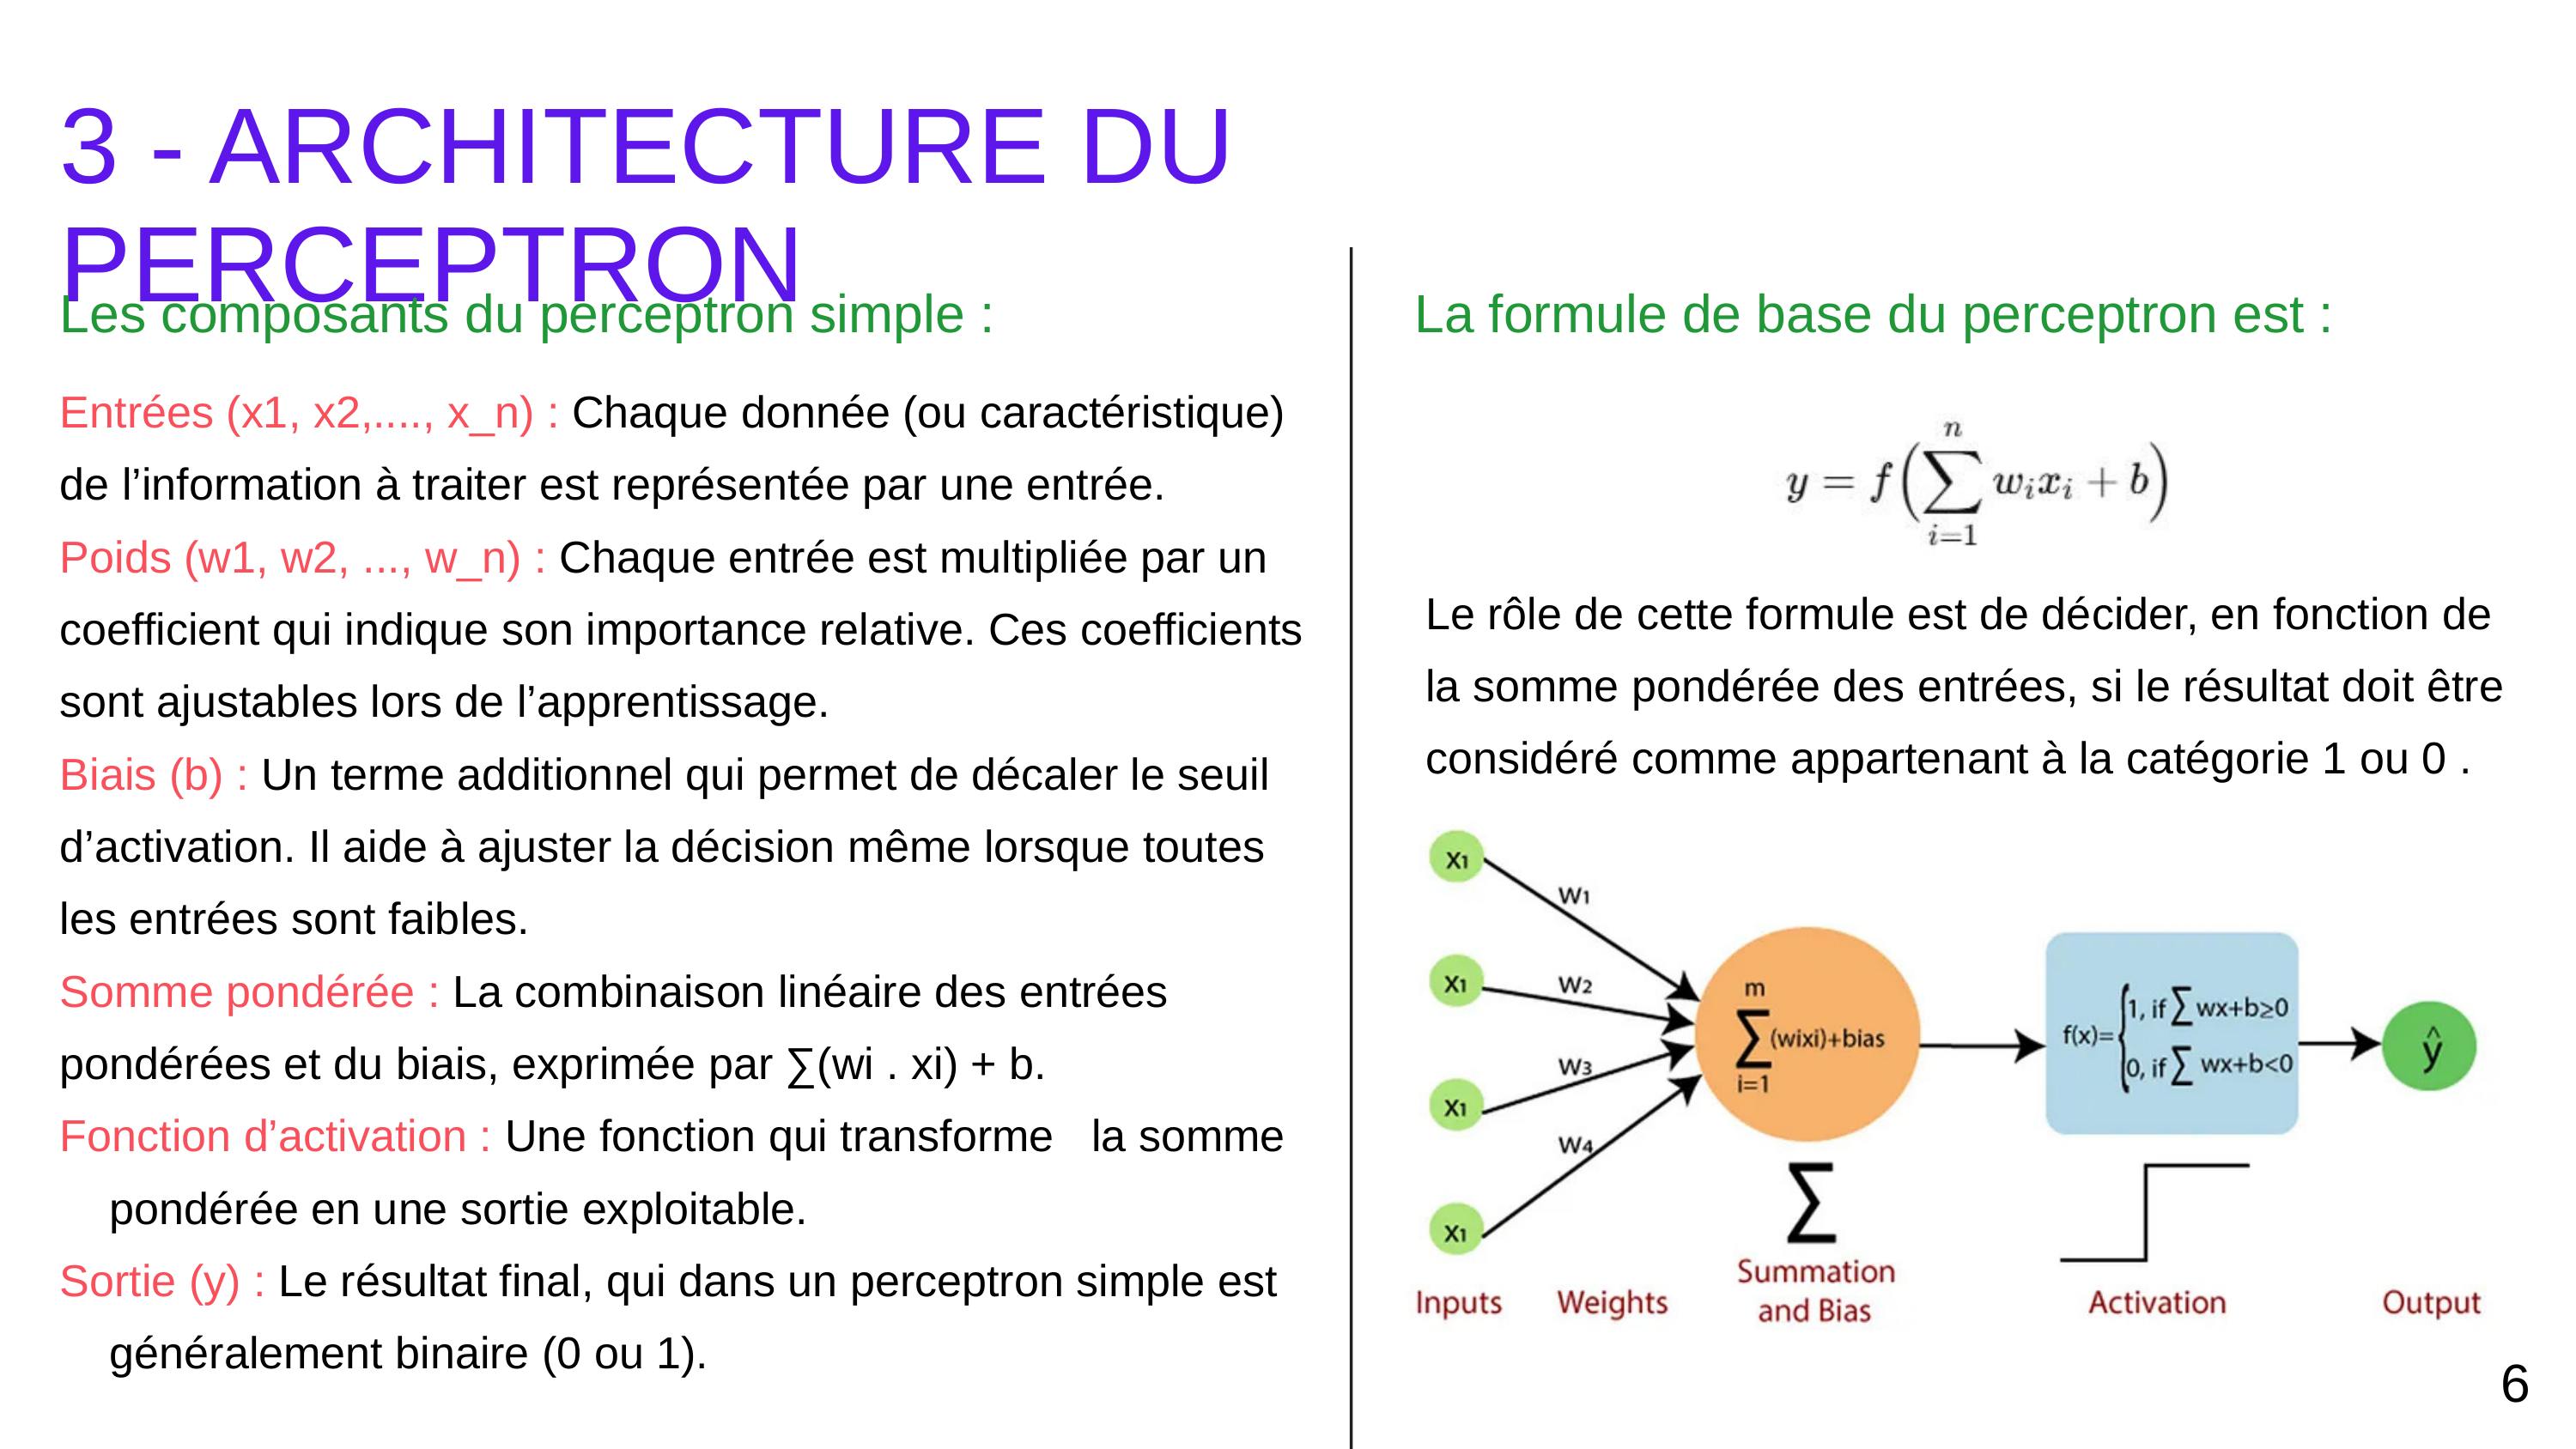

3 - ARCHITECTURE DU PERCEPTRON

Les composants du perceptron simple :
La formule de base du perceptron est :
Entrées (x1, x2,...., x_n) : Chaque donnée (ou caractéristique) de l’information à traiter est représentée par une entrée.
Poids (w1, w2, ..., w_n) : Chaque entrée est multipliée par un coefficient qui indique son importance relative. Ces coefficients sont ajustables lors de l’apprentissage.
Biais (b) : Un terme additionnel qui permet de décaler le seuil d’activation. Il aide à ajuster la décision même lorsque toutes les entrées sont faibles.
Somme pondérée : La combinaison linéaire des entrées pondérées et du biais, exprimée par ∑(wi . xi) + b.
Fonction d’activation : Une fonction qui transforme   la somme
    pondérée en une sortie exploitable.
Sortie (y) : Le résultat final, qui dans un perceptron simple est
    généralement binaire (0 ou 1).

Le rôle de cette formule est de décider, en fonction de la somme pondérée des entrées, si le résultat doit être considéré comme appartenant à la catégorie 1 ou 0 .

6